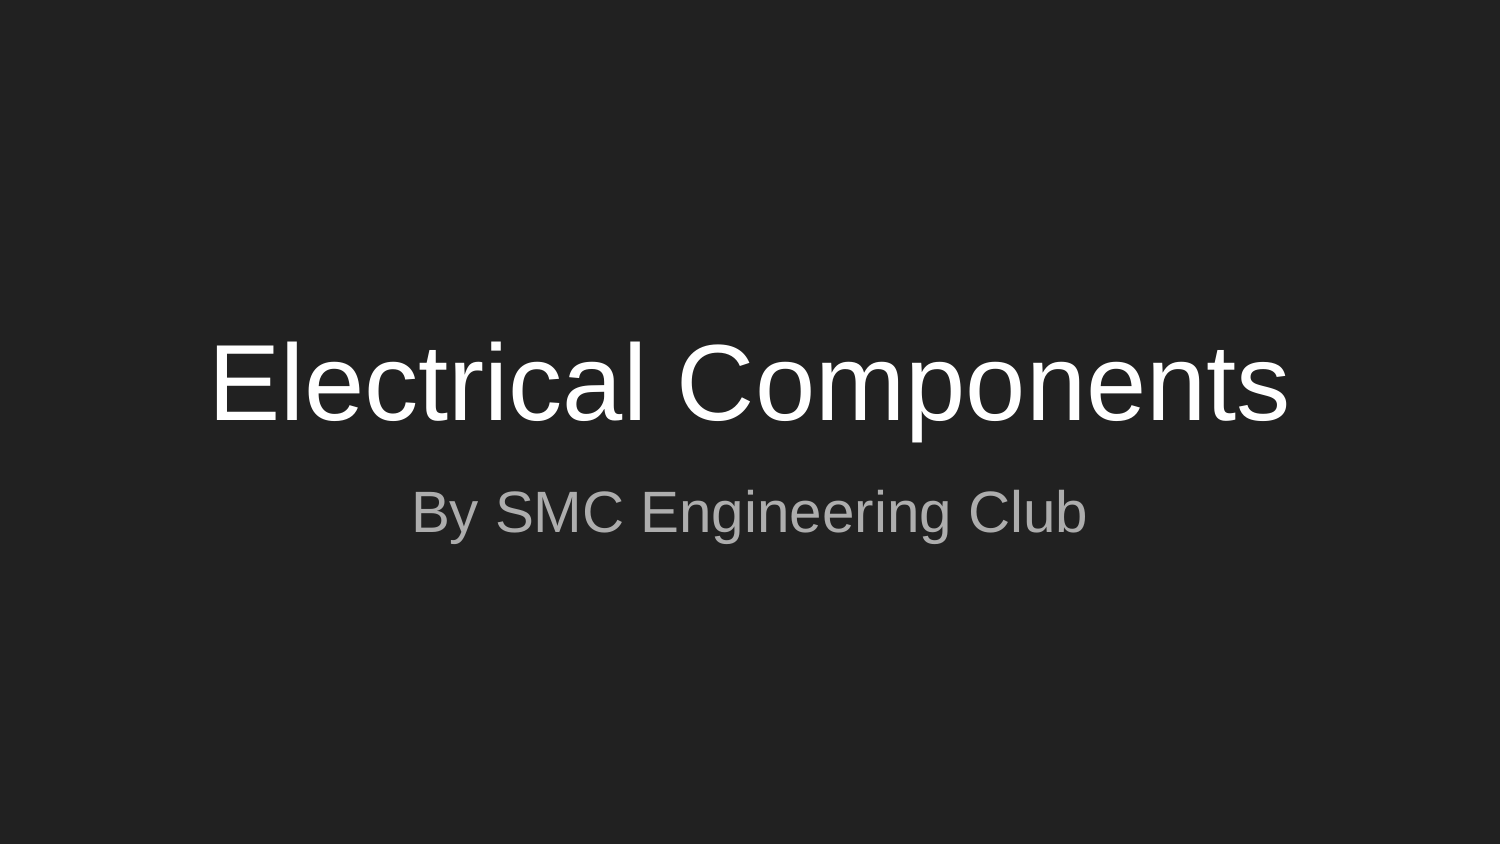

# Electrical Components
By SMC Engineering Club